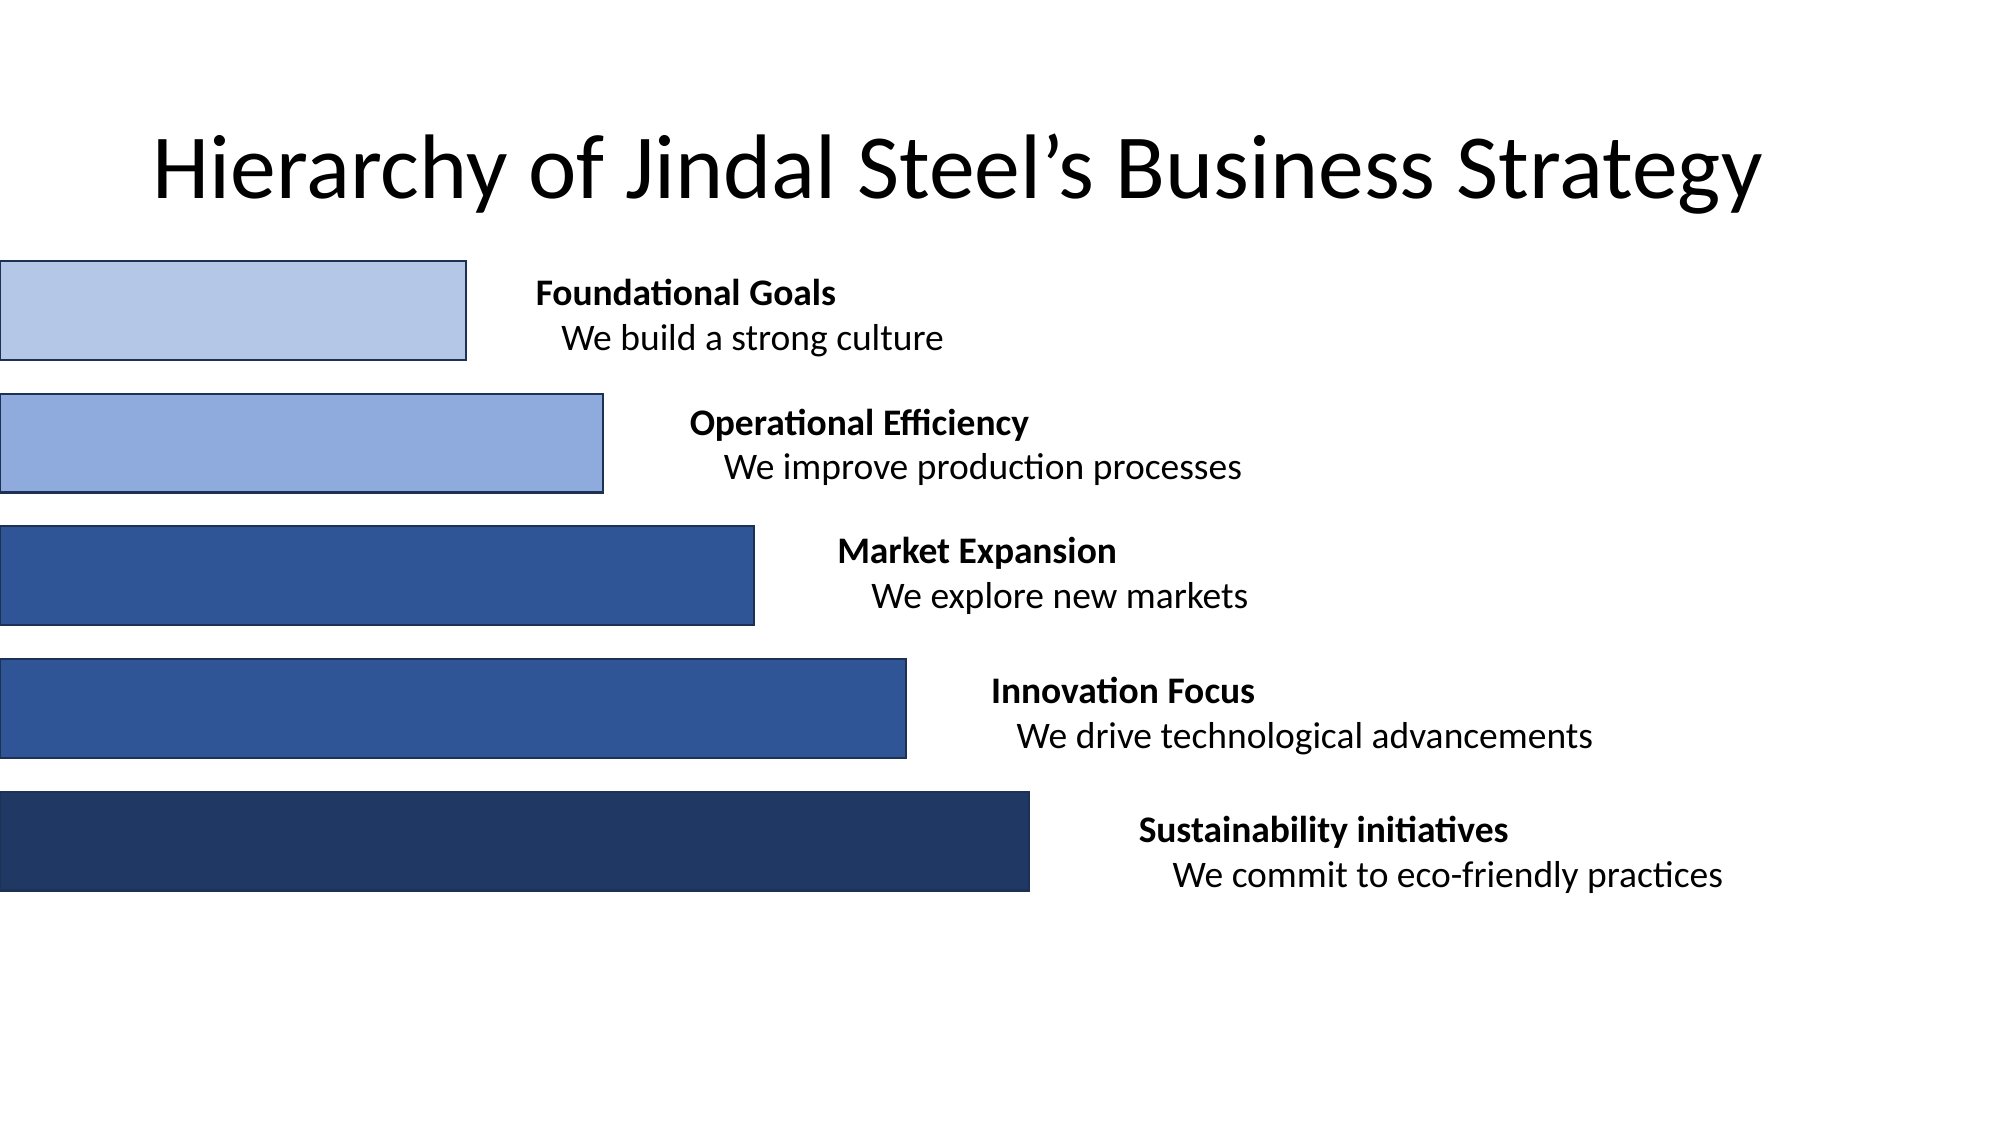

# Hierarchy of Jindal Steel’s Business Strategy

Foundational Goals
   We build a strong culture
Operational Efficiency
    We improve production processes

Market Expansion
    We explore new markets

Innovation Focus
   We drive technological advancements

Sustainability initiatives
    We commit to eco-friendly practices